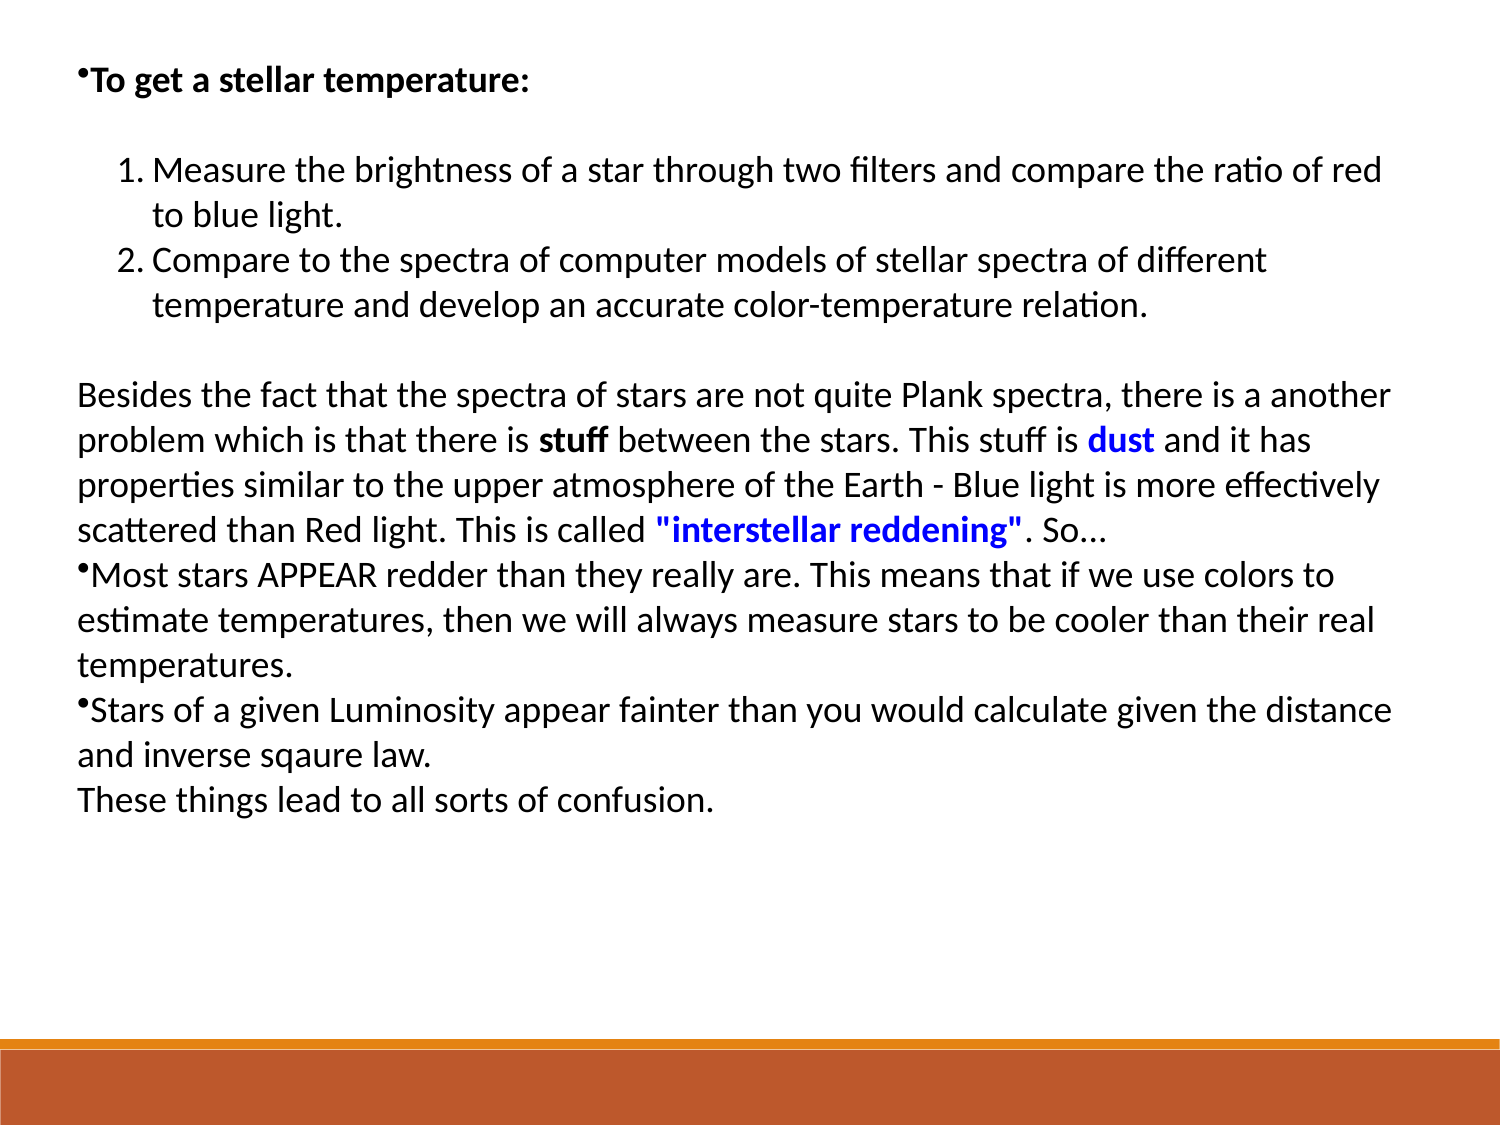

To get a stellar temperature:
Measure the brightness of a star through two filters and compare the ratio of red to blue light.
Compare to the spectra of computer models of stellar spectra of different temperature and develop an accurate color-temperature relation.
Besides the fact that the spectra of stars are not quite Plank spectra, there is a another problem which is that there is stuff between the stars. This stuff is dust and it has properties similar to the upper atmosphere of the Earth - Blue light is more effectively scattered than Red light. This is called "interstellar reddening". So...
Most stars APPEAR redder than they really are. This means that if we use colors to estimate temperatures, then we will always measure stars to be cooler than their real temperatures.
Stars of a given Luminosity appear fainter than you would calculate given the distance and inverse sqaure law.
These things lead to all sorts of confusion.